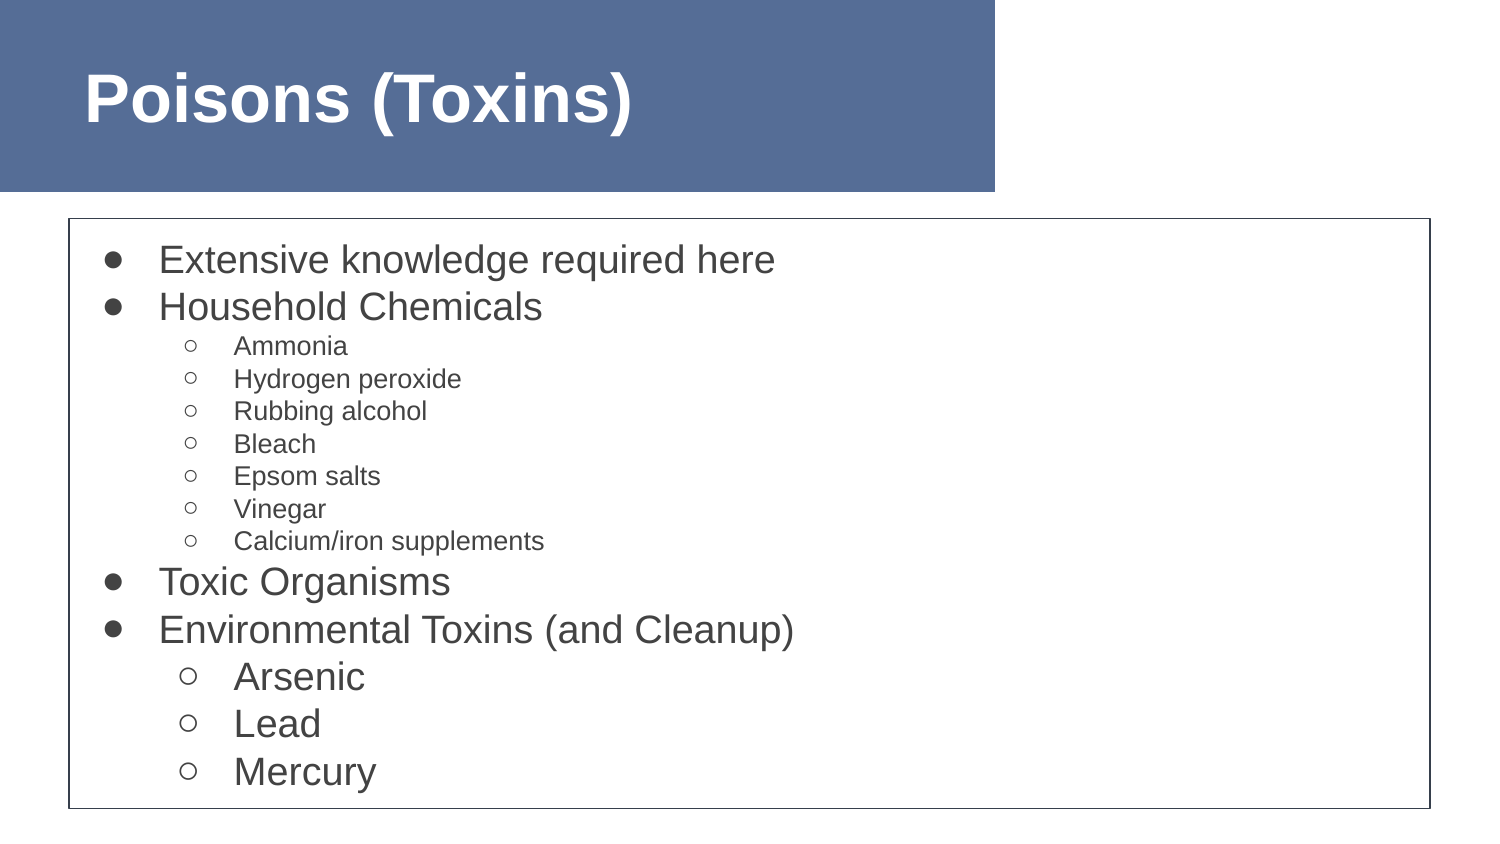

Poisons (Toxins)
Extensive knowledge required here
Household Chemicals
Ammonia
Hydrogen peroxide
Rubbing alcohol
Bleach
Epsom salts
Vinegar
Calcium/iron supplements
Toxic Organisms
Environmental Toxins (and Cleanup)
Arsenic
Lead
Mercury